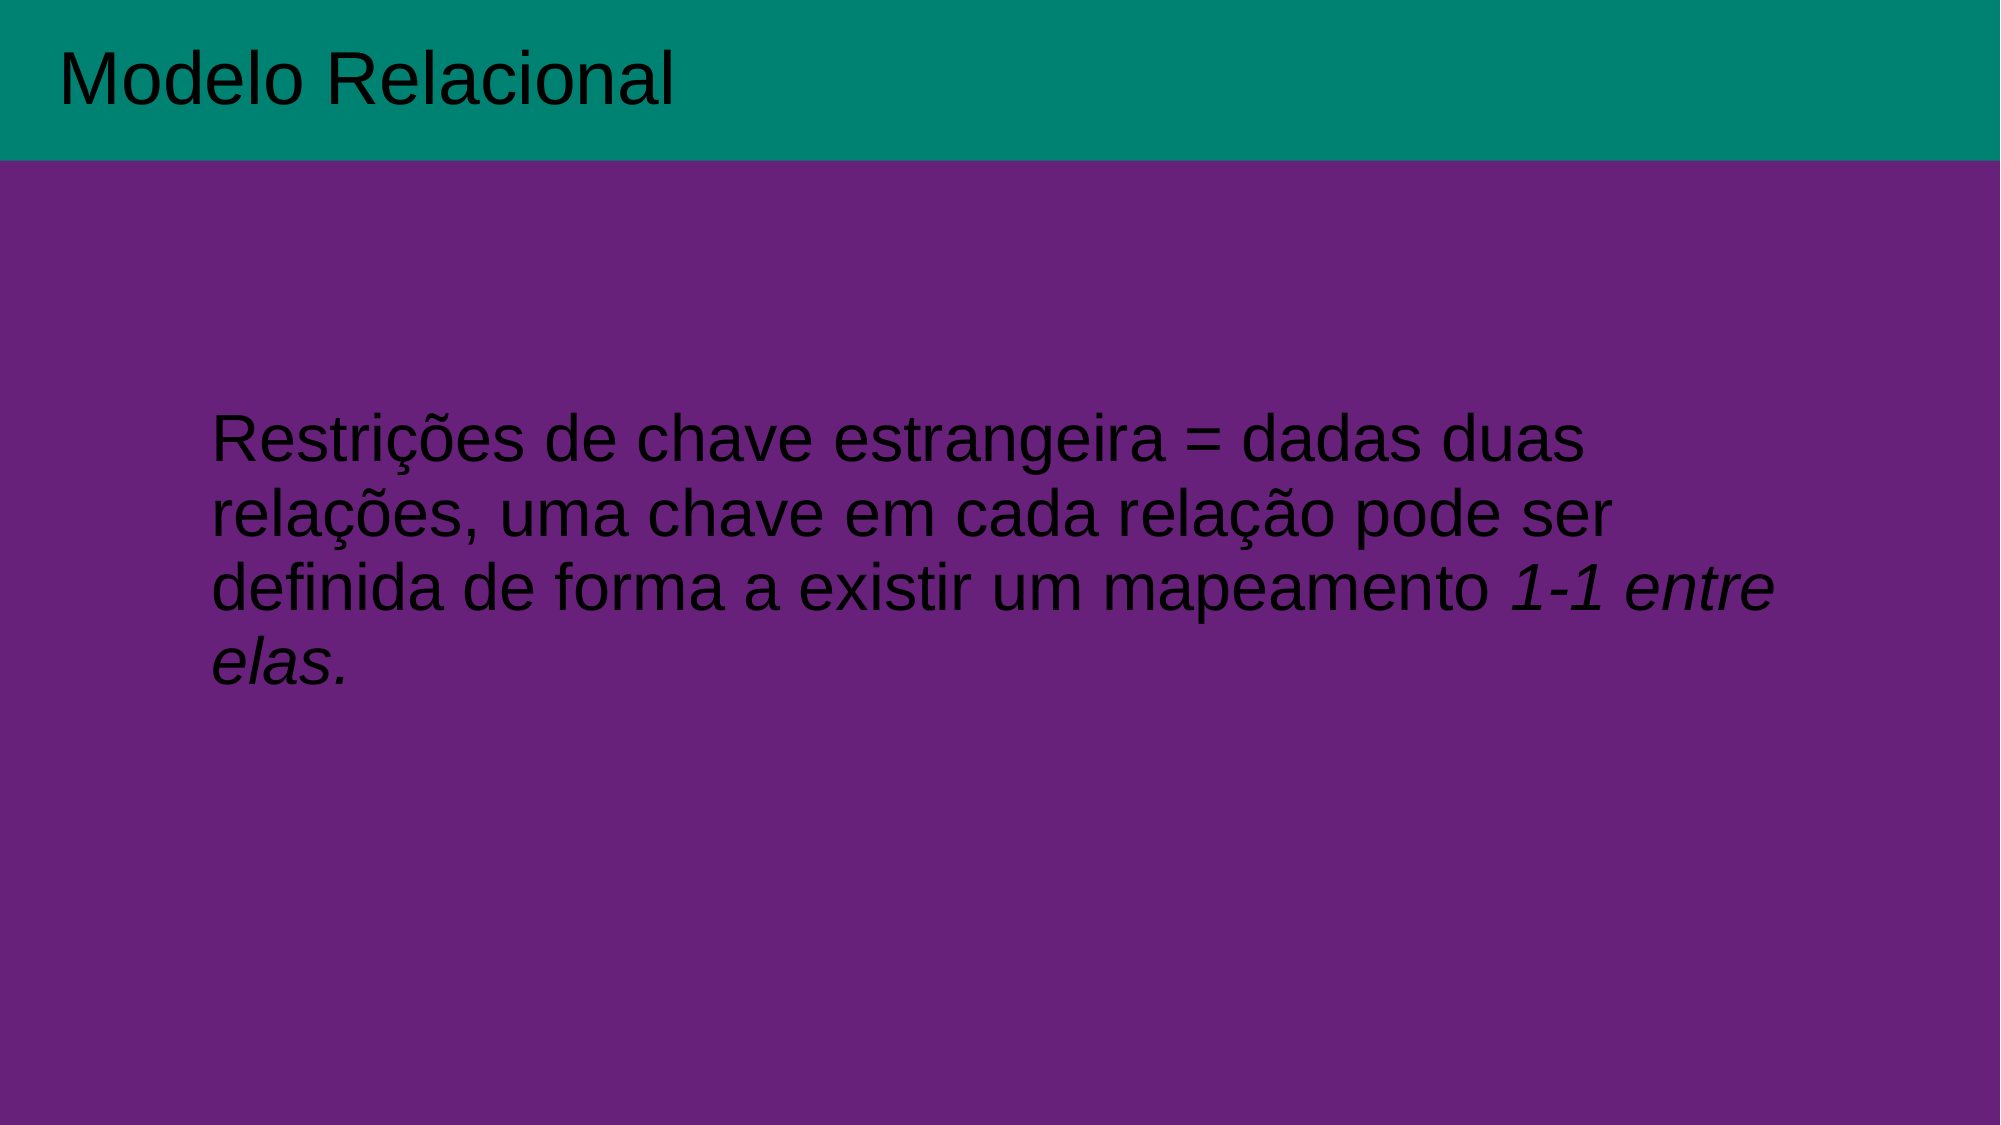

Modelo Relacional
Restrições de chave estrangeira = dadas duas relações, uma chave em cada relação pode ser definida de forma a existir um mapeamento 1-1 entre elas.